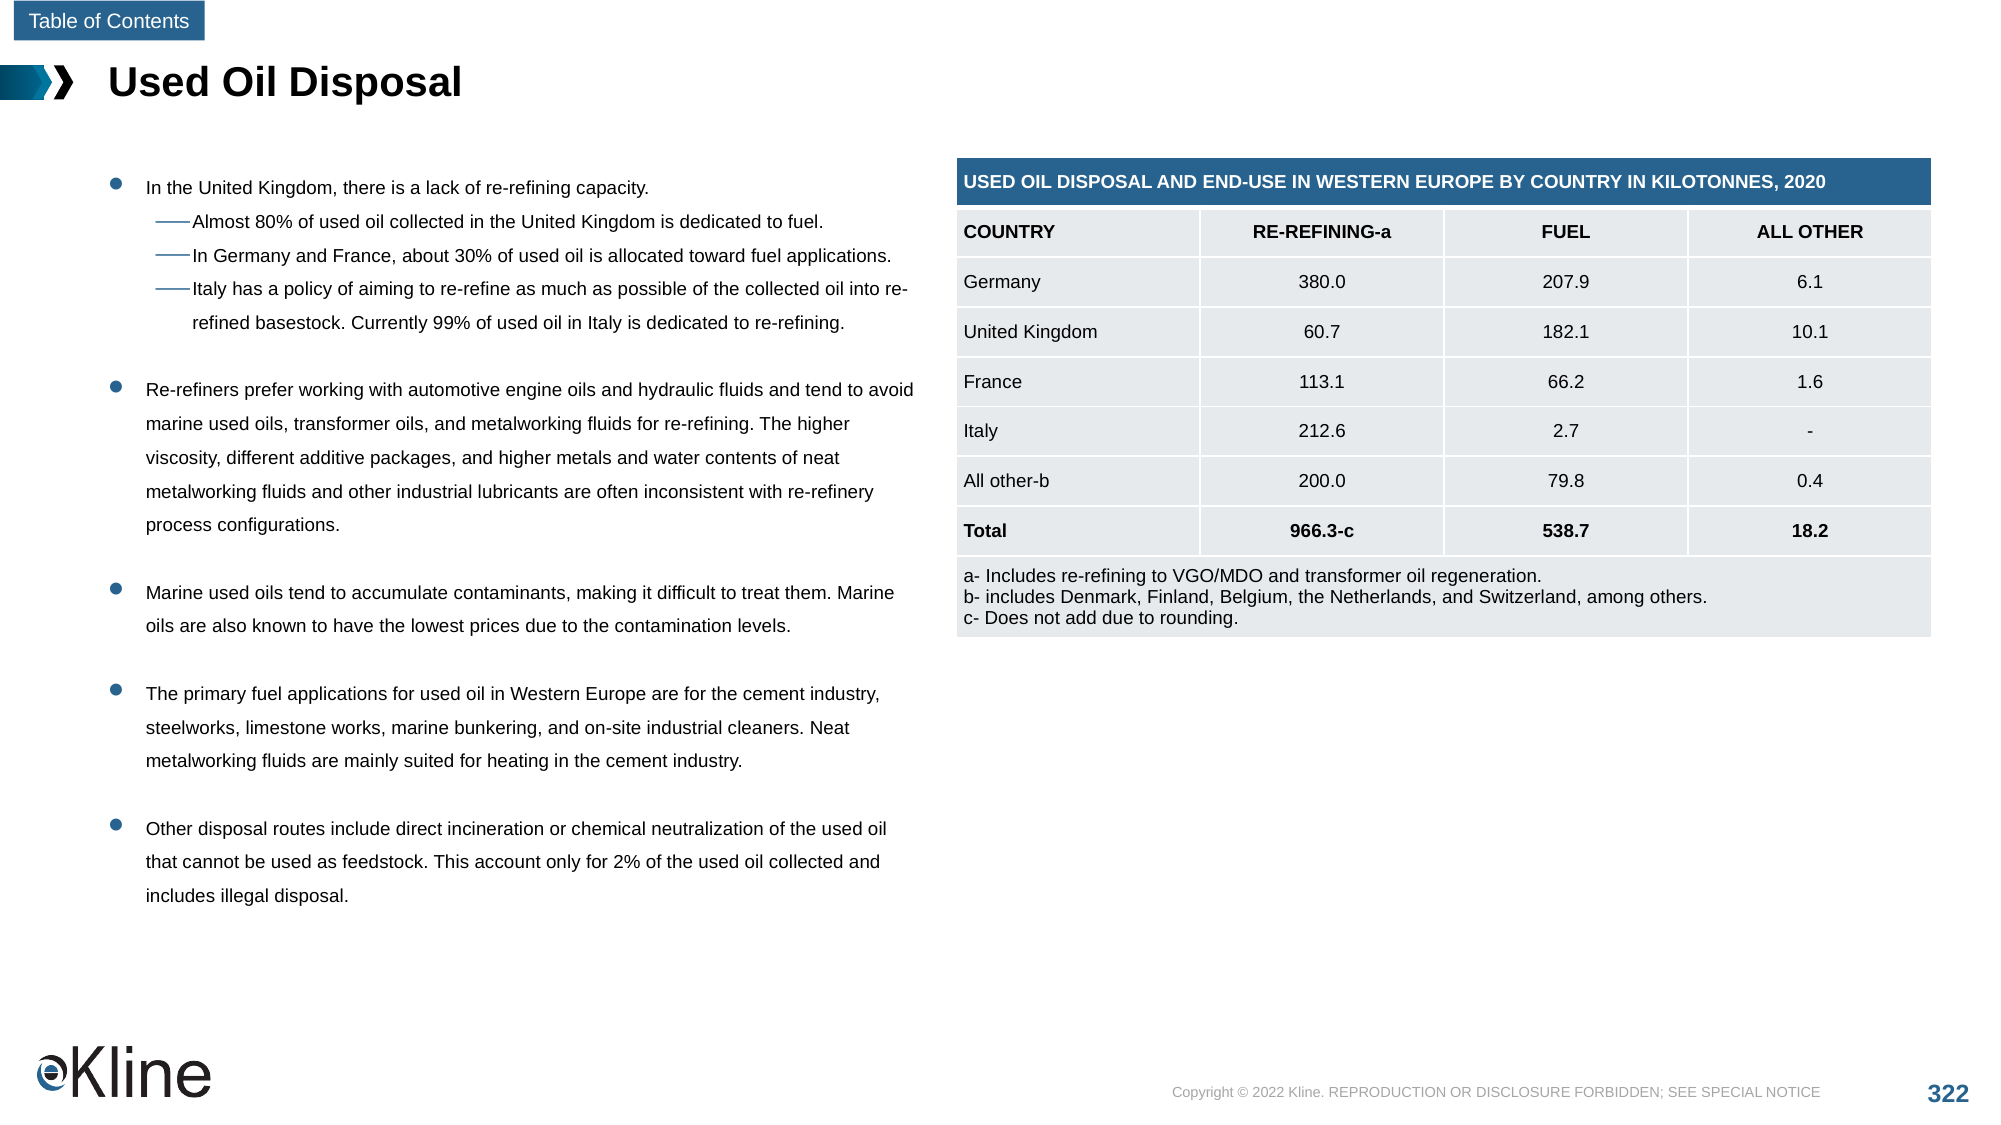

# Used Oil Disposal
In the United Kingdom, there is a lack of re-refining capacity.
Almost 80% of used oil collected in the United Kingdom is dedicated to fuel.
In Germany and France, about 30% of used oil is allocated toward fuel applications.
Italy has a policy of aiming to re-refine as much as possible of the collected oil into re-refined basestock. Currently 99% of used oil in Italy is dedicated to re-refining.

Re-refiners prefer working with automotive engine oils and hydraulic fluids and tend to avoid marine used oils, transformer oils, and metalworking fluids for re-refining. The higher viscosity, different additive packages, and higher metals and water contents of neat metalworking fluids and other industrial lubricants are often inconsistent with re-refinery process configurations.

Marine used oils tend to accumulate contaminants, making it difficult to treat them. Marine oils are also known to have the lowest prices due to the contamination levels.

The primary fuel applications for used oil in Western Europe are for the cement industry, steelworks, limestone works, marine bunkering, and on-site industrial cleaners. Neat metalworking fluids are mainly suited for heating in the cement industry.

Other disposal routes include direct incineration or chemical neutralization of the used oil that cannot be used as feedstock. This account only for 2% of the used oil collected and includes illegal disposal.
| USED OIL DISPOSAL AND END-USE IN WESTERN EUROPE BY COUNTRY IN KILOTONNES, 2020 |  |  |  |
| --- | --- | --- | --- |
| COUNTRY | RE-REFINING-a | FUEL | ALL OTHER |
| Germany | 380.0 | 207.9 | 6.1 |
| United Kingdom | 60.7 | 182.1 | 10.1 |
| France | 113.1 | 66.2 | 1.6 |
| Italy | 212.6 | 2.7 | - |
| All other-b | 200.0 | 79.8 | 0.4 |
| Total | 966.3-c | 538.7 | 18.2 |
| a- Includes re-refining to VGO/MDO and transformer oil regeneration. b- includes Denmark, Finland, Belgium, the Netherlands, and Switzerland, among others. c- Does not add due to rounding. |  |  |  |